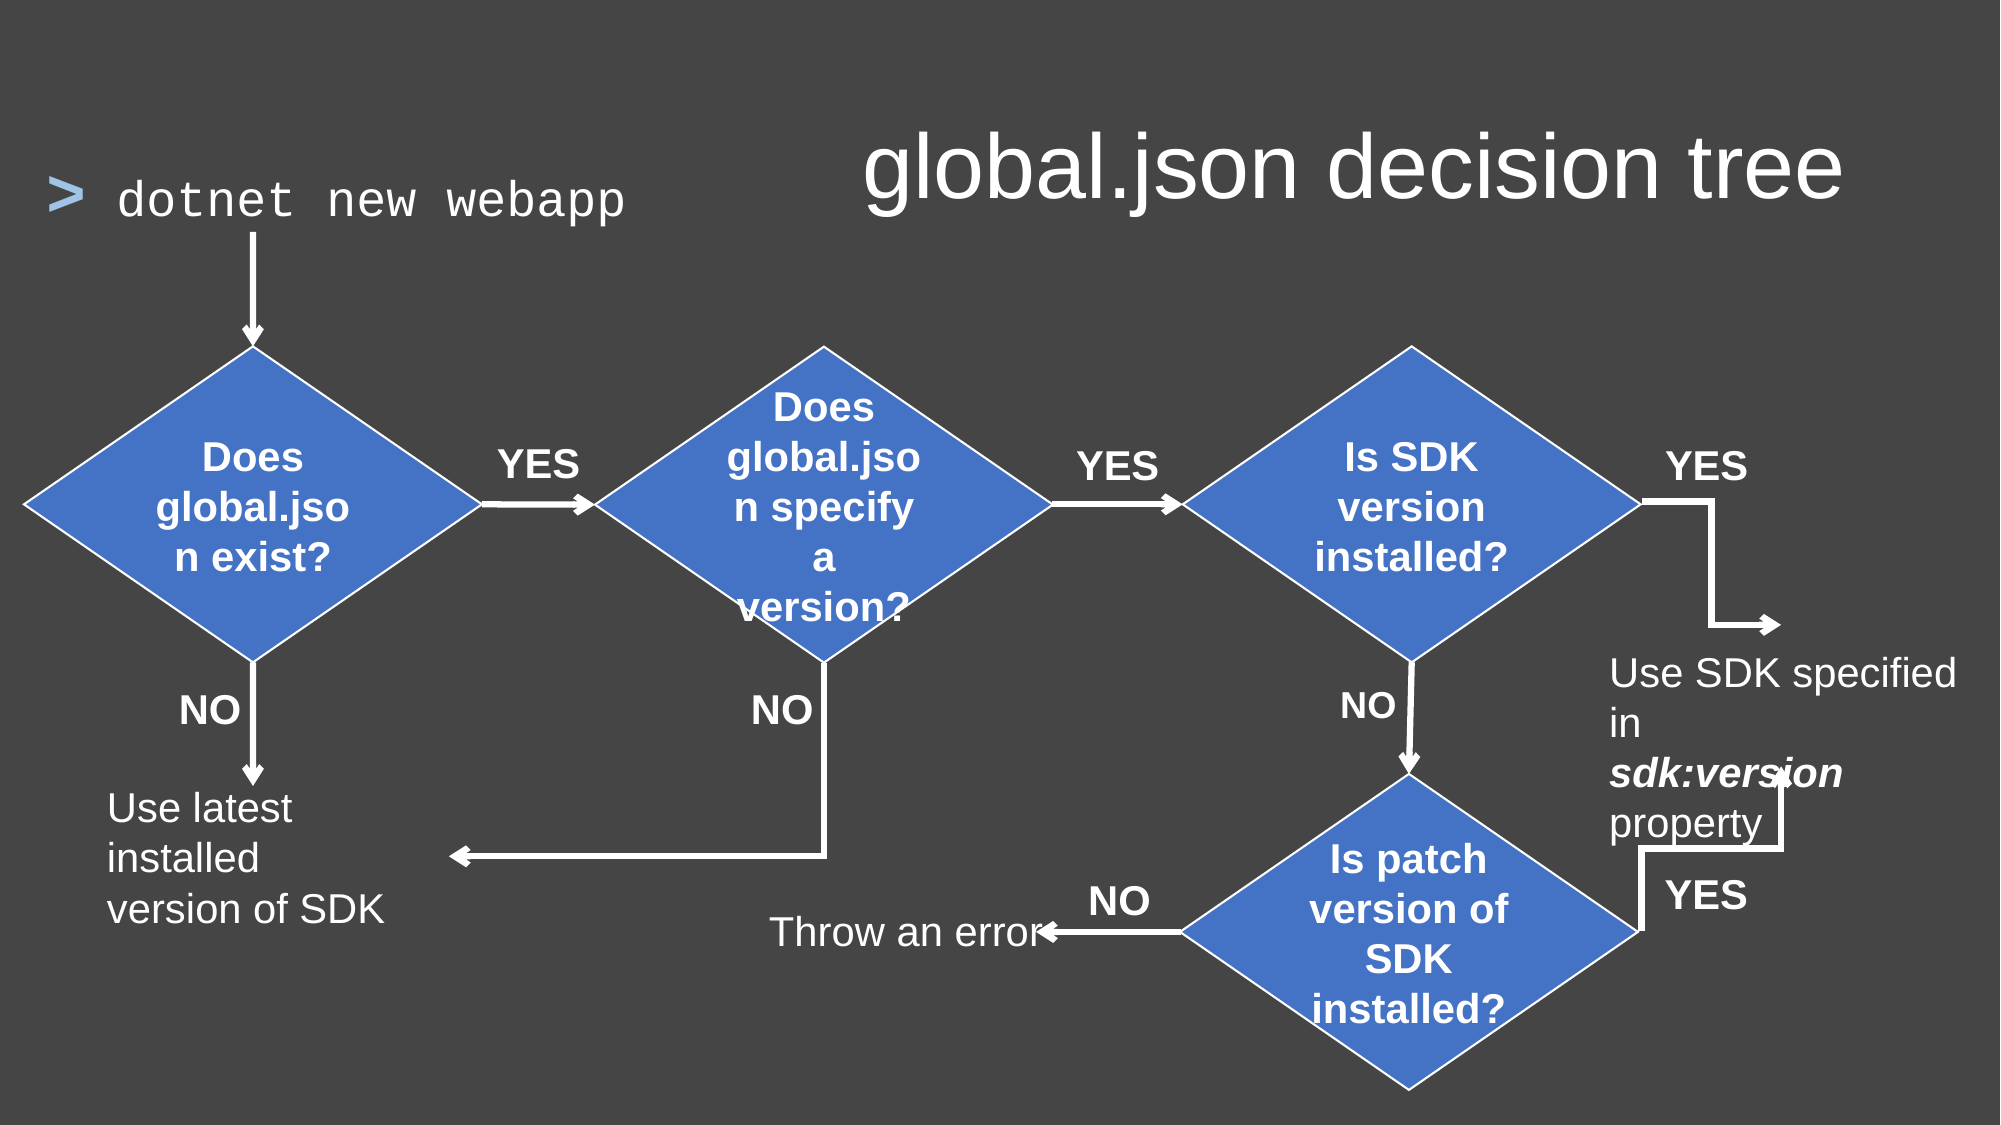

# global.json decision tree
> dotnet new webapp
Does global.json exist?
Is SDK version installed?
Does global.json specify a version?
YES
YES
YES
Use SDK specified in
sdk:version property
NO
NO
NO
Use latest installed
version of SDK
Is patch version of SDK installed?
YES
NO
Throw an error